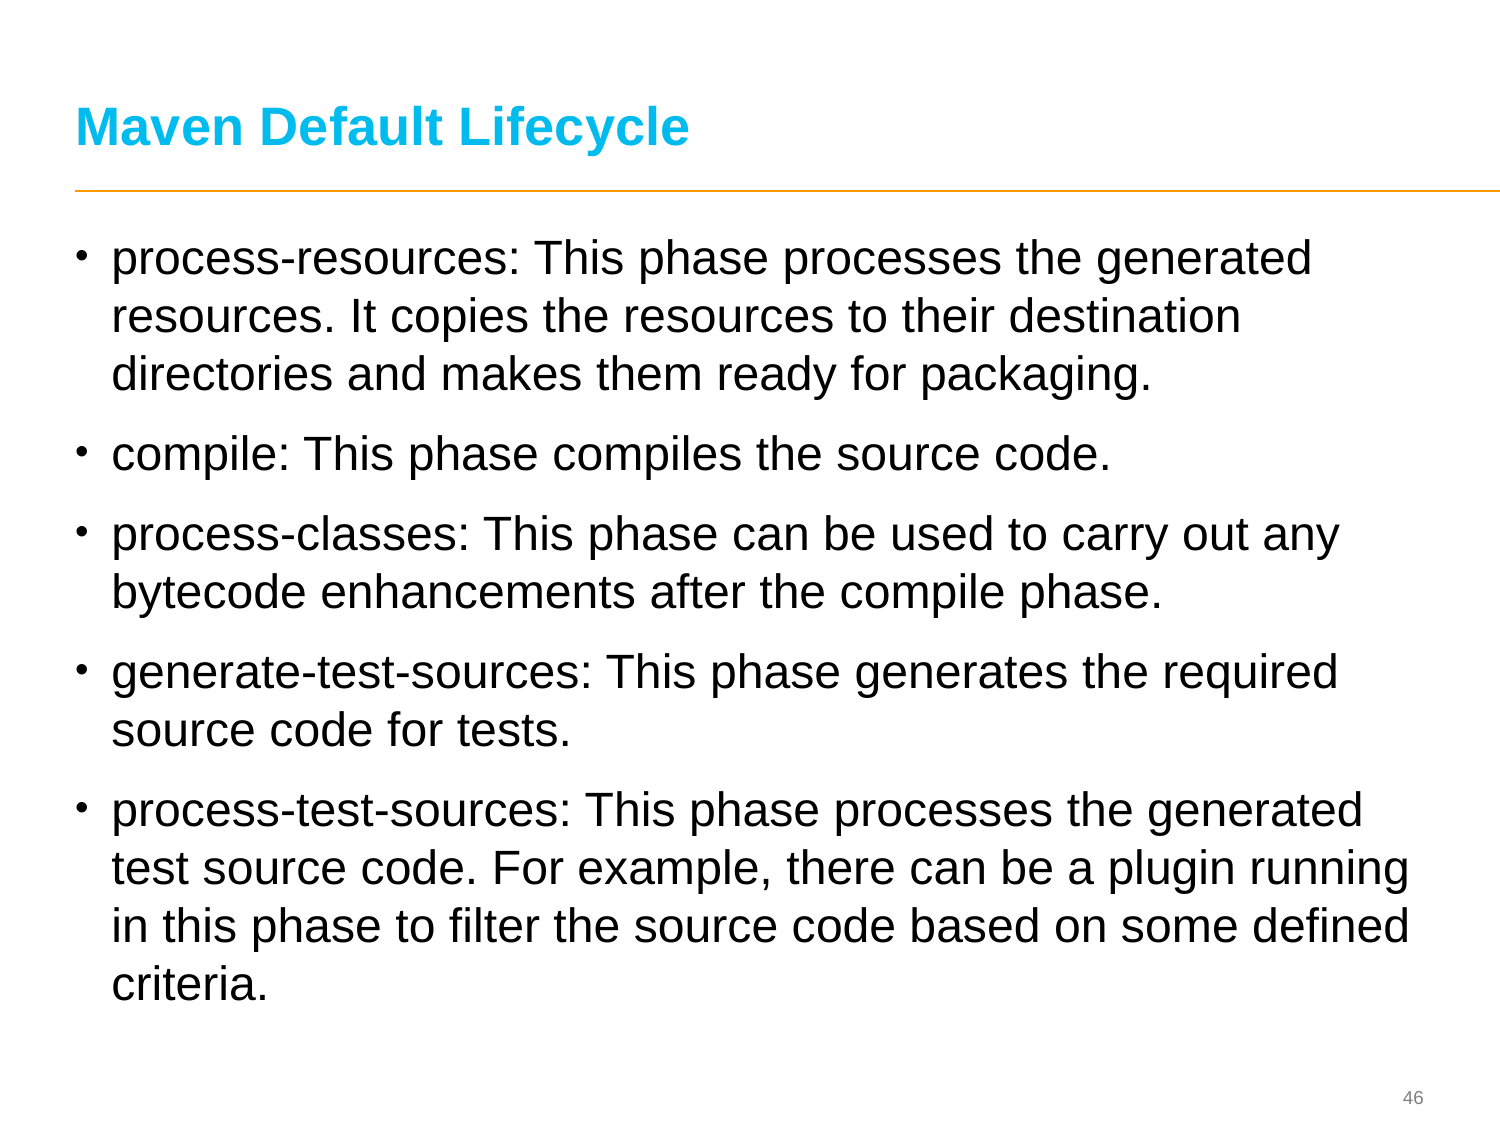

# Maven Default Lifecycle
process-resources: This phase processes the generated resources. It copies the resources to their destination directories and makes them ready for packaging.
compile: This phase compiles the source code.
process-classes: This phase can be used to carry out any bytecode enhancements after the compile phase.
generate-test-sources: This phase generates the required source code for tests.
process-test-sources: This phase processes the generated test source code. For example, there can be a plugin running in this phase to filter the source code based on some defined criteria.